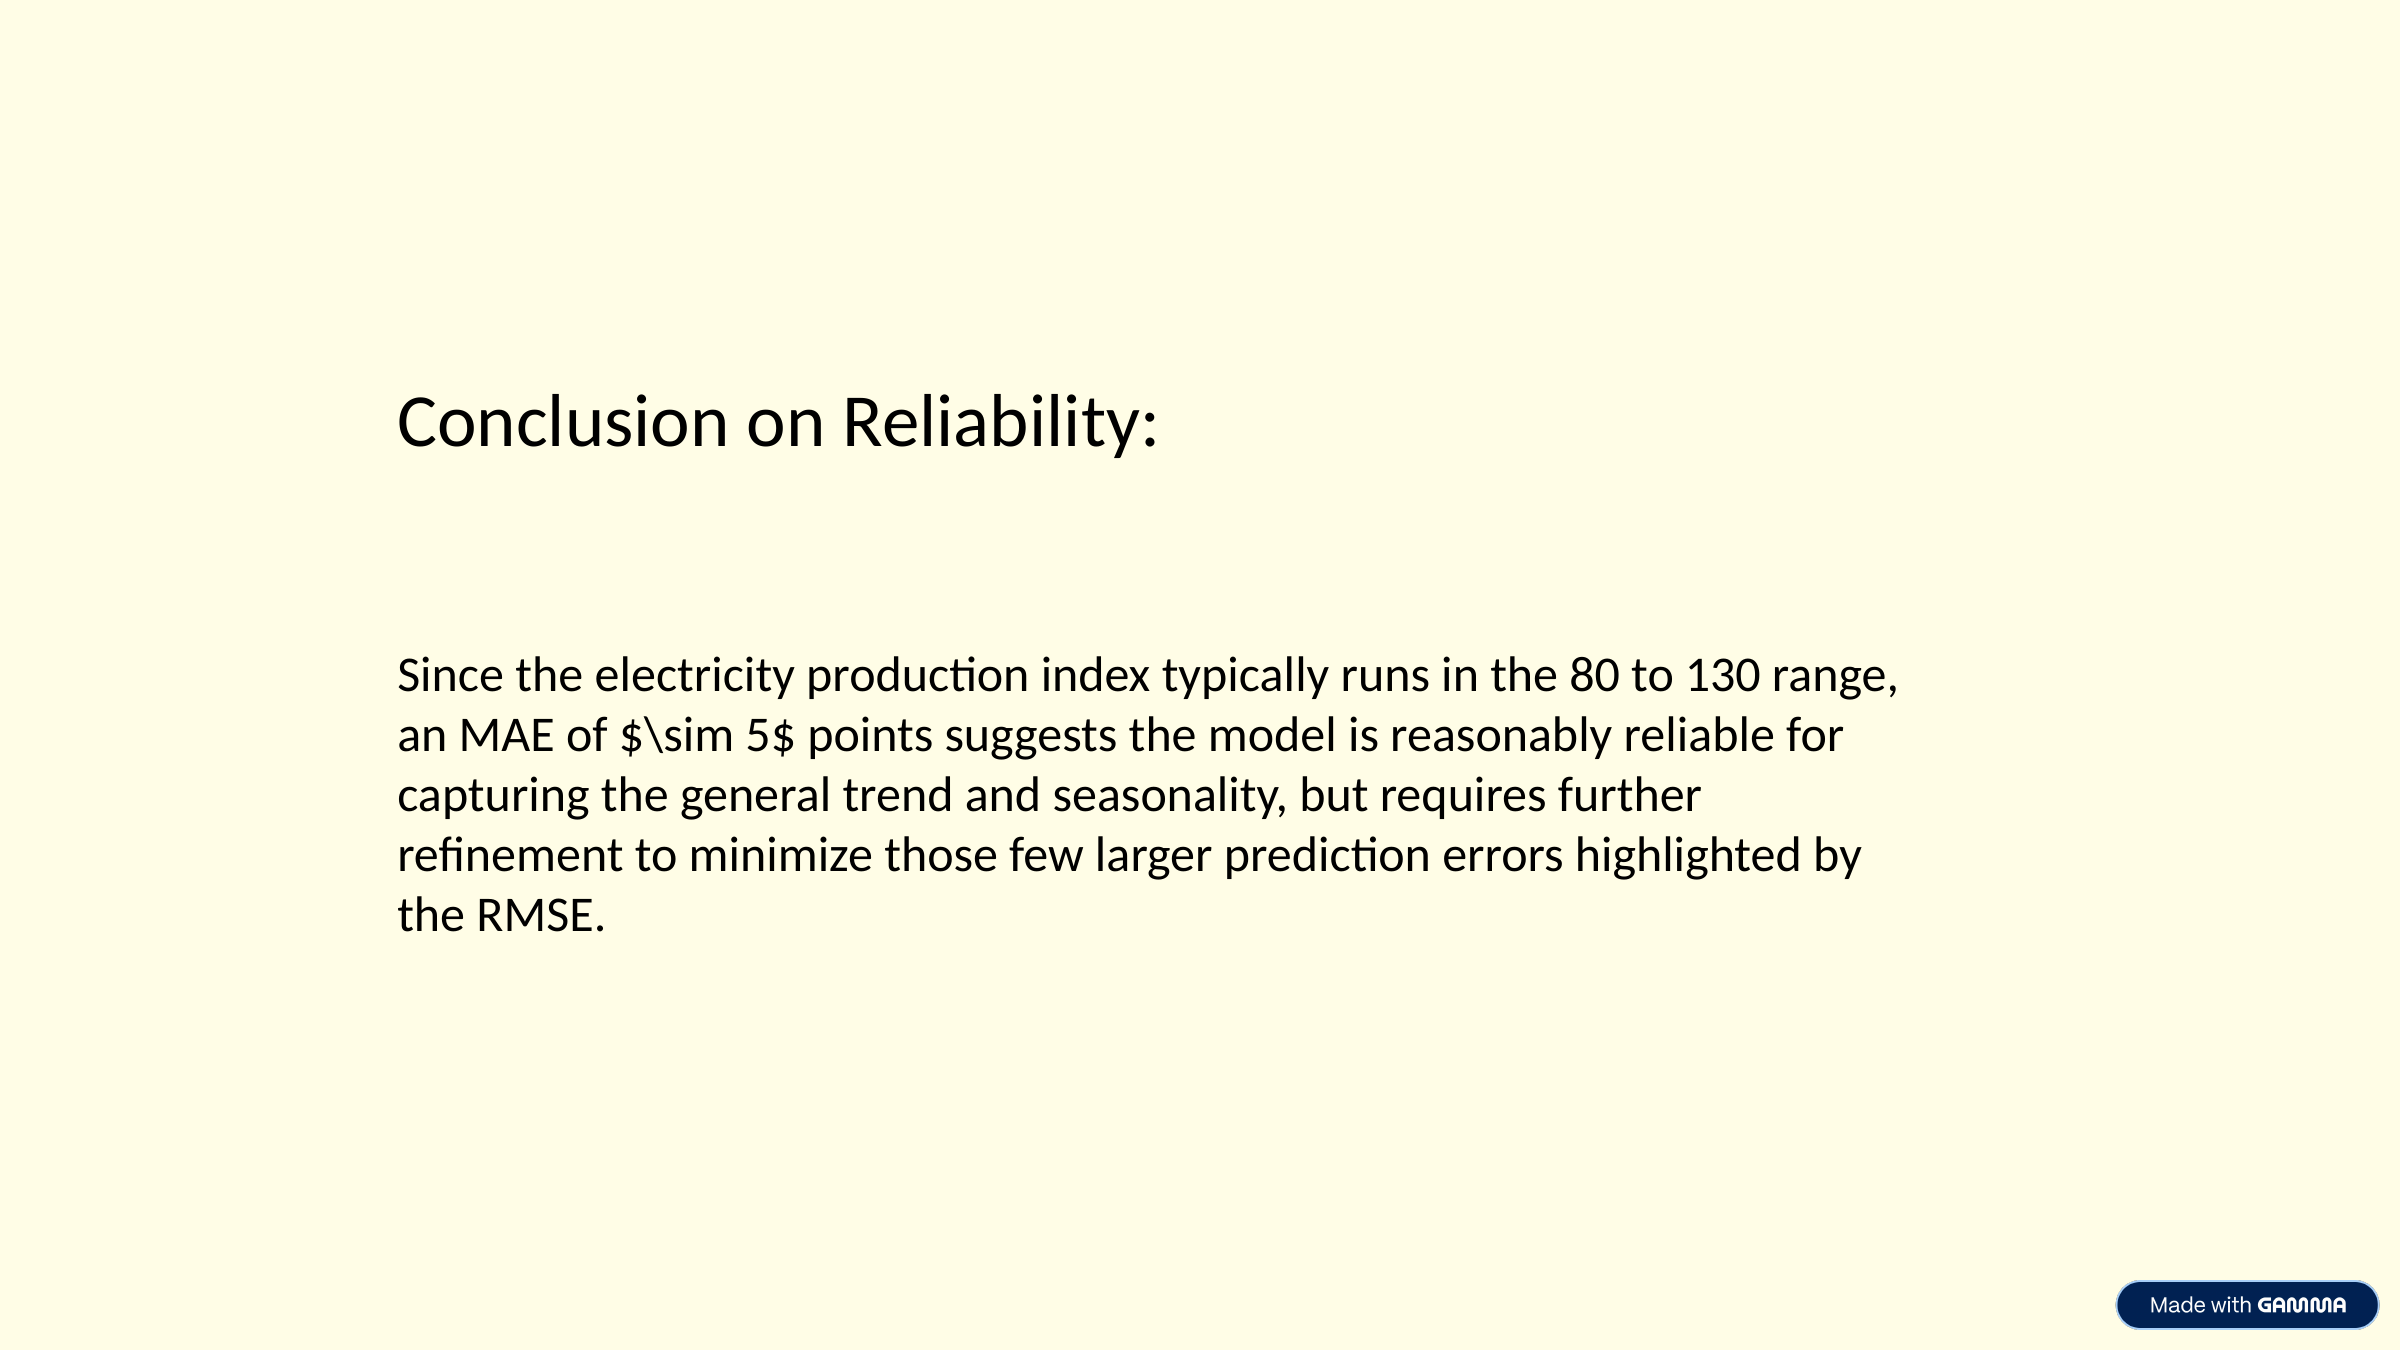

Conclusion on Reliability:

Since the electricity production index typically runs in the 80 to 130 range, an MAE of $\sim 5$ points suggests the model is reasonably reliable for capturing the general trend and seasonality, but requires further refinement to minimize those few larger prediction errors highlighted by the RMSE.